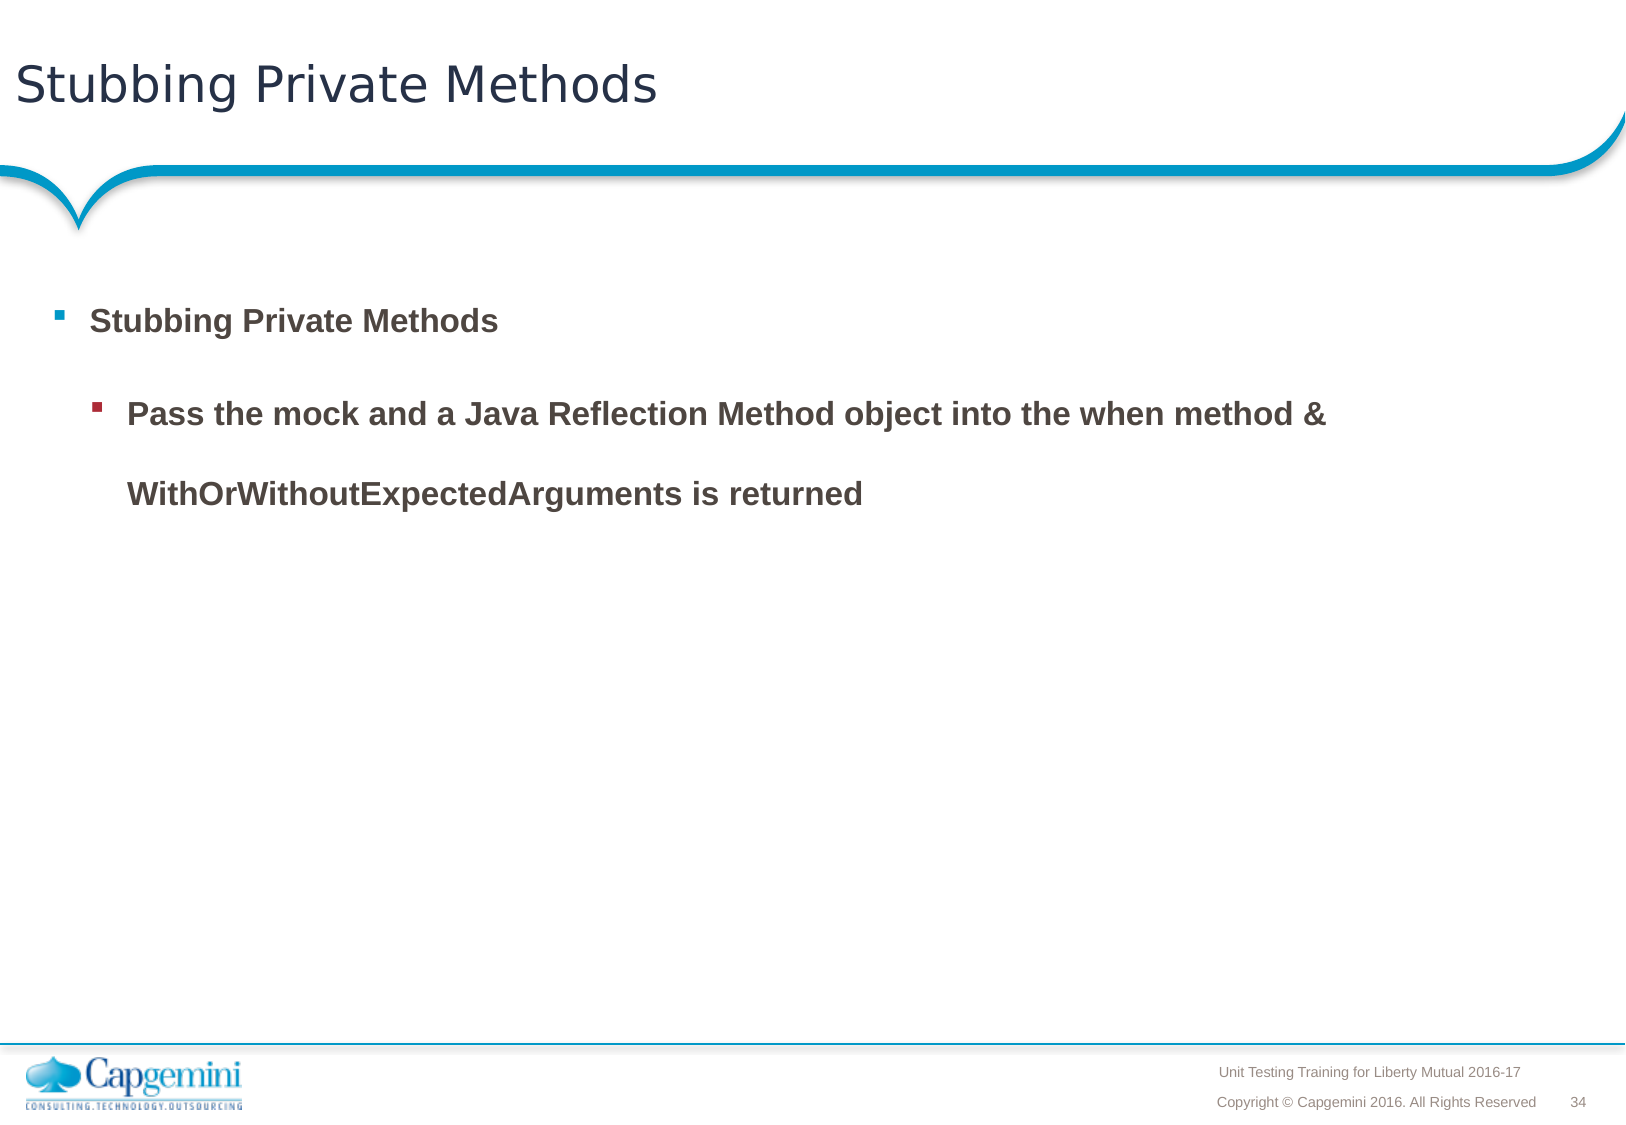

# Stubbing Private Methods
Stubbing Private Methods
Pass the mock and a Java Reflection Method object into the when method & WithOrWithoutExpectedArguments is returned